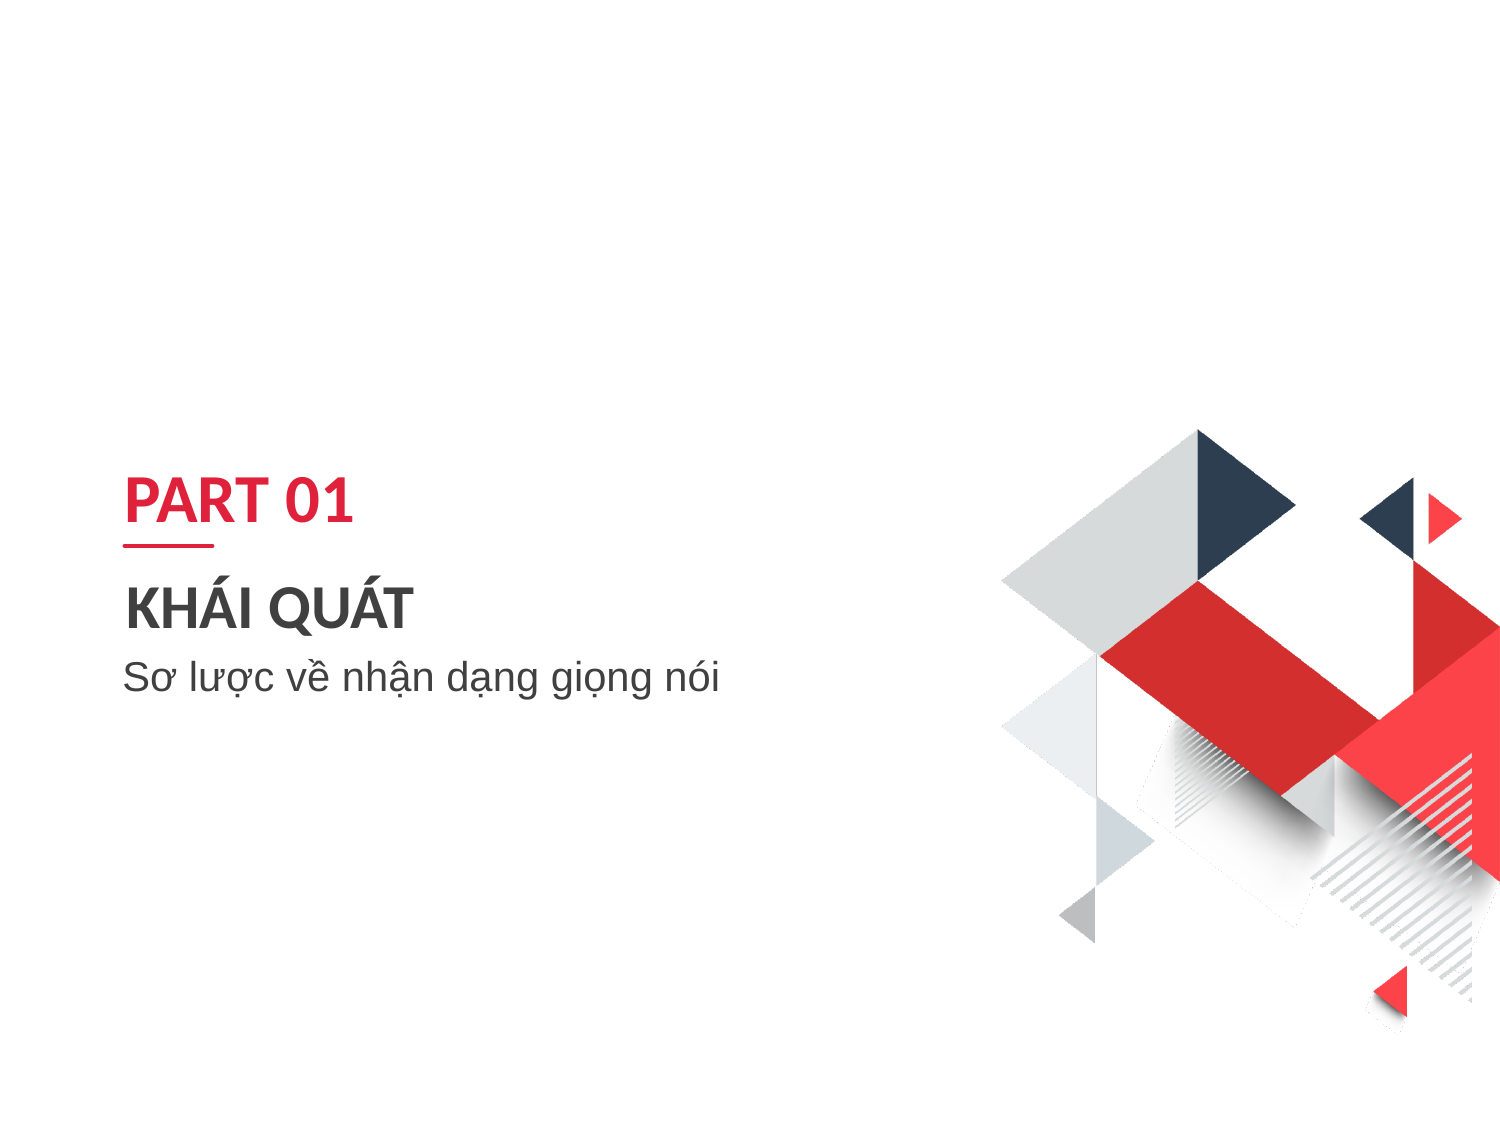

PART 01
KHÁI QUÁT
Sơ lược về nhận dạng giọng nói